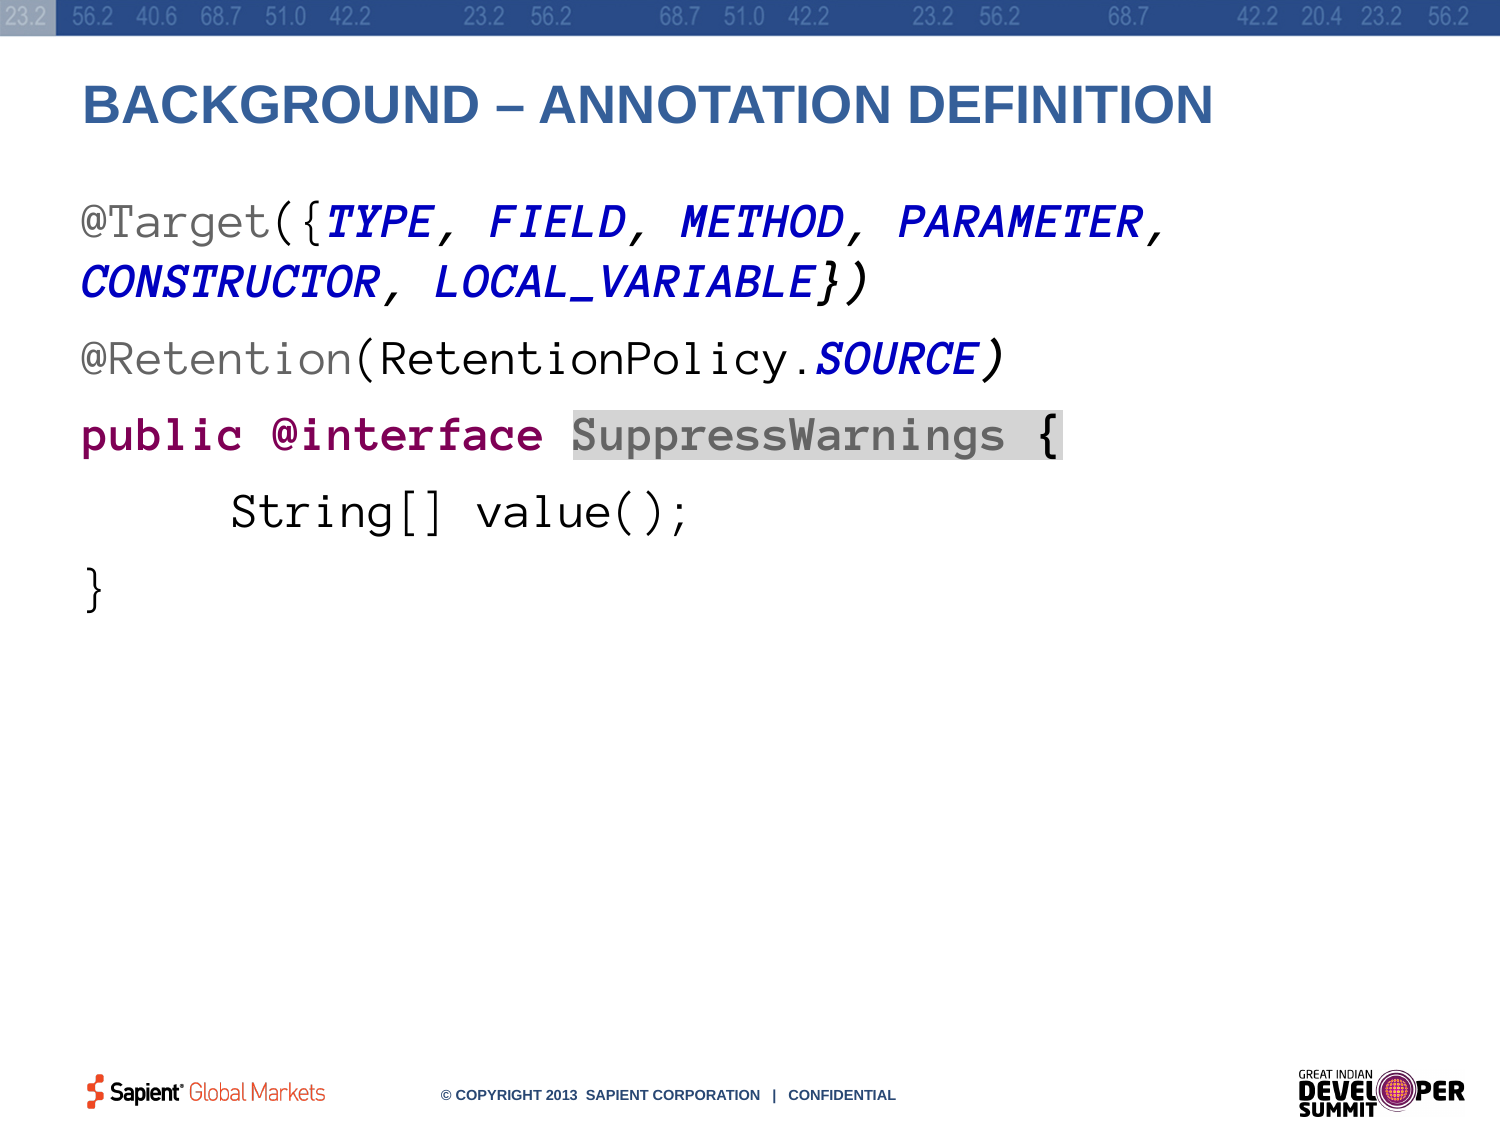

# BACKGROUND – ANNOTATION DEFINITION
@Target({TYPE, FIELD, METHOD, PARAMETER, CONSTRUCTOR, LOCAL_VARIABLE})
@Retention(RetentionPolicy.SOURCE)
public @interface SuppressWarnings {
	String[] value();
}
© COPYRIGHT 2013  SAPIENT CORPORATION   |   CONFIDENTIAL